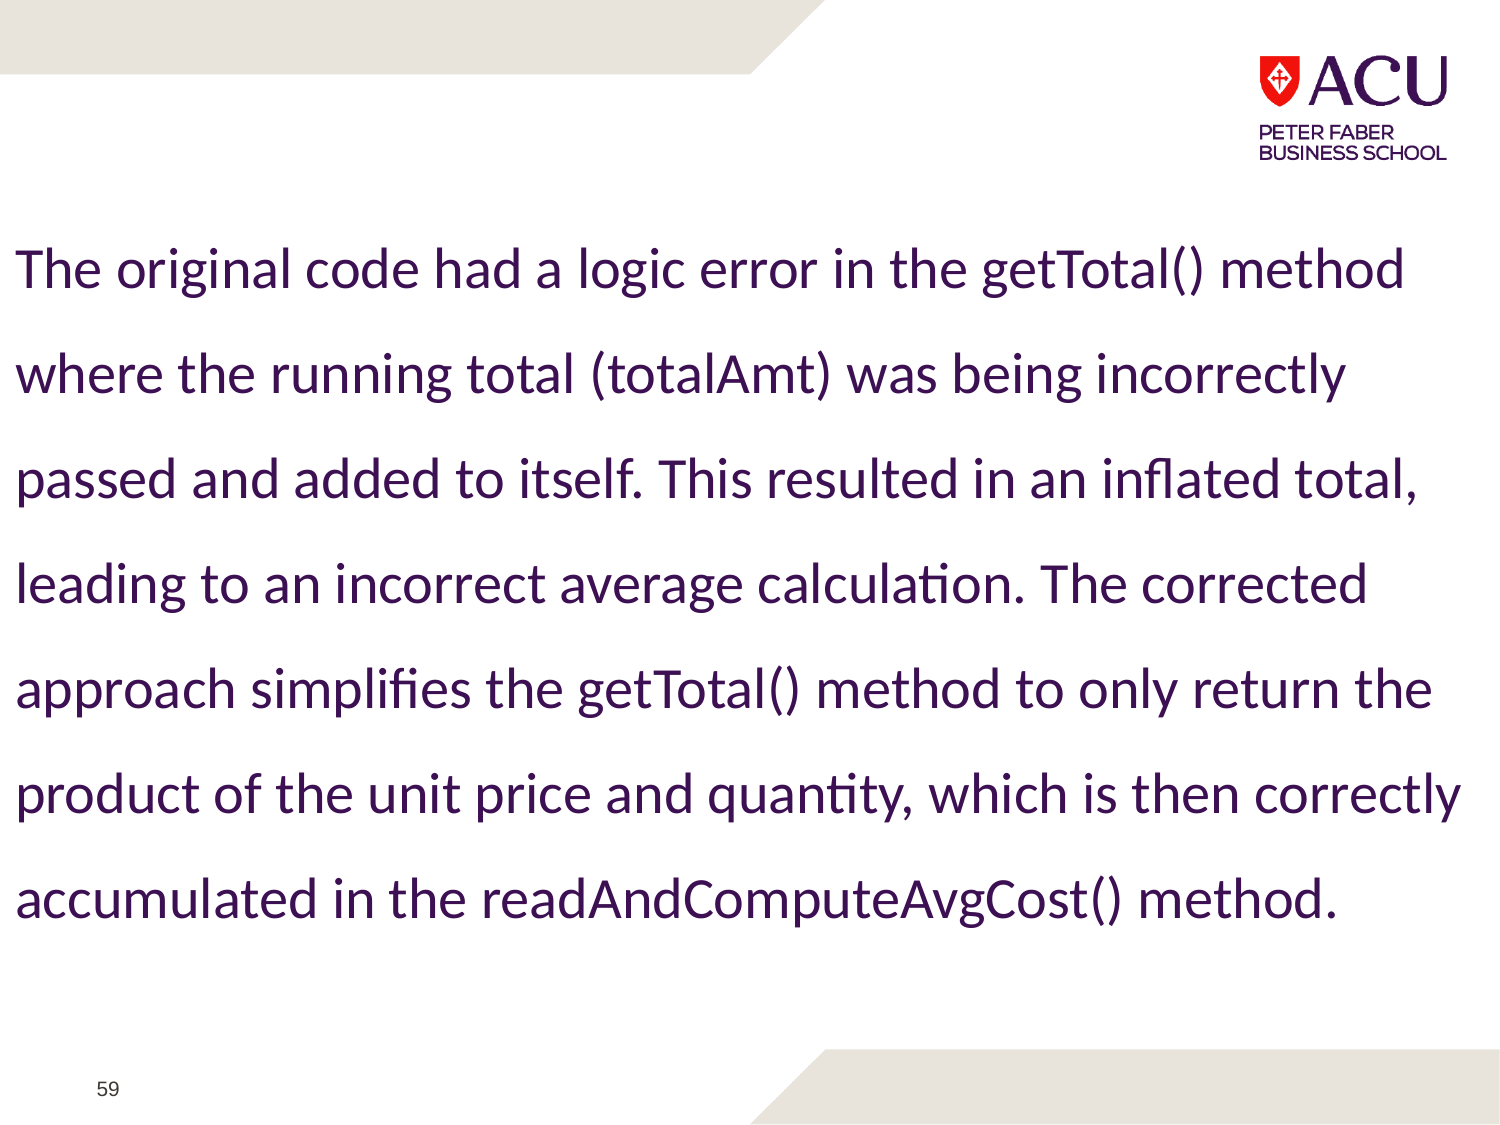

The original code had a logic error in the getTotal() method where the running total (totalAmt) was being incorrectly passed and added to itself. This resulted in an inflated total, leading to an incorrect average calculation. The corrected approach simplifies the getTotal() method to only return the product of the unit price and quantity, which is then correctly accumulated in the readAndComputeAvgCost() method.
59